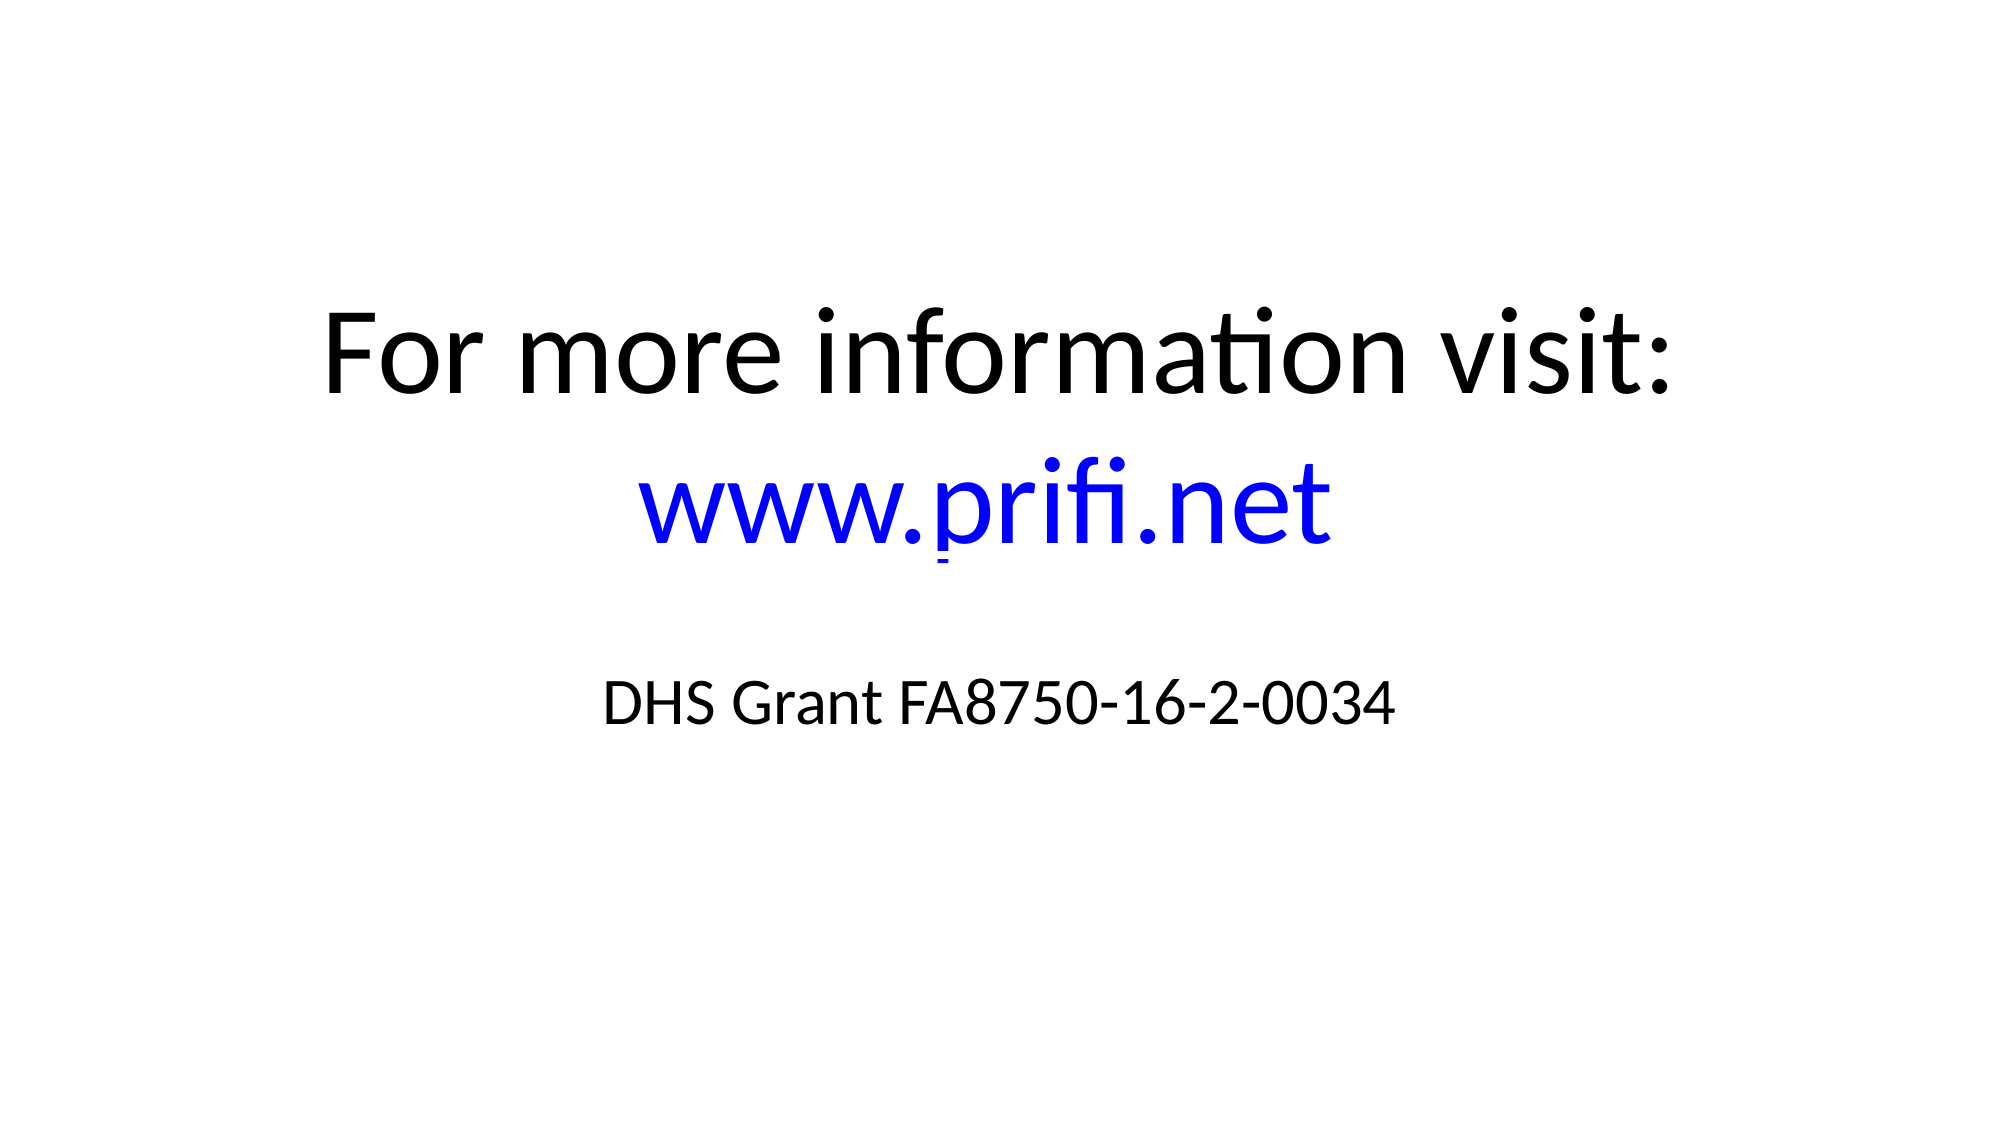

For more information visit:
www.prifi.net
DHS Grant FA8750-16-2-0034